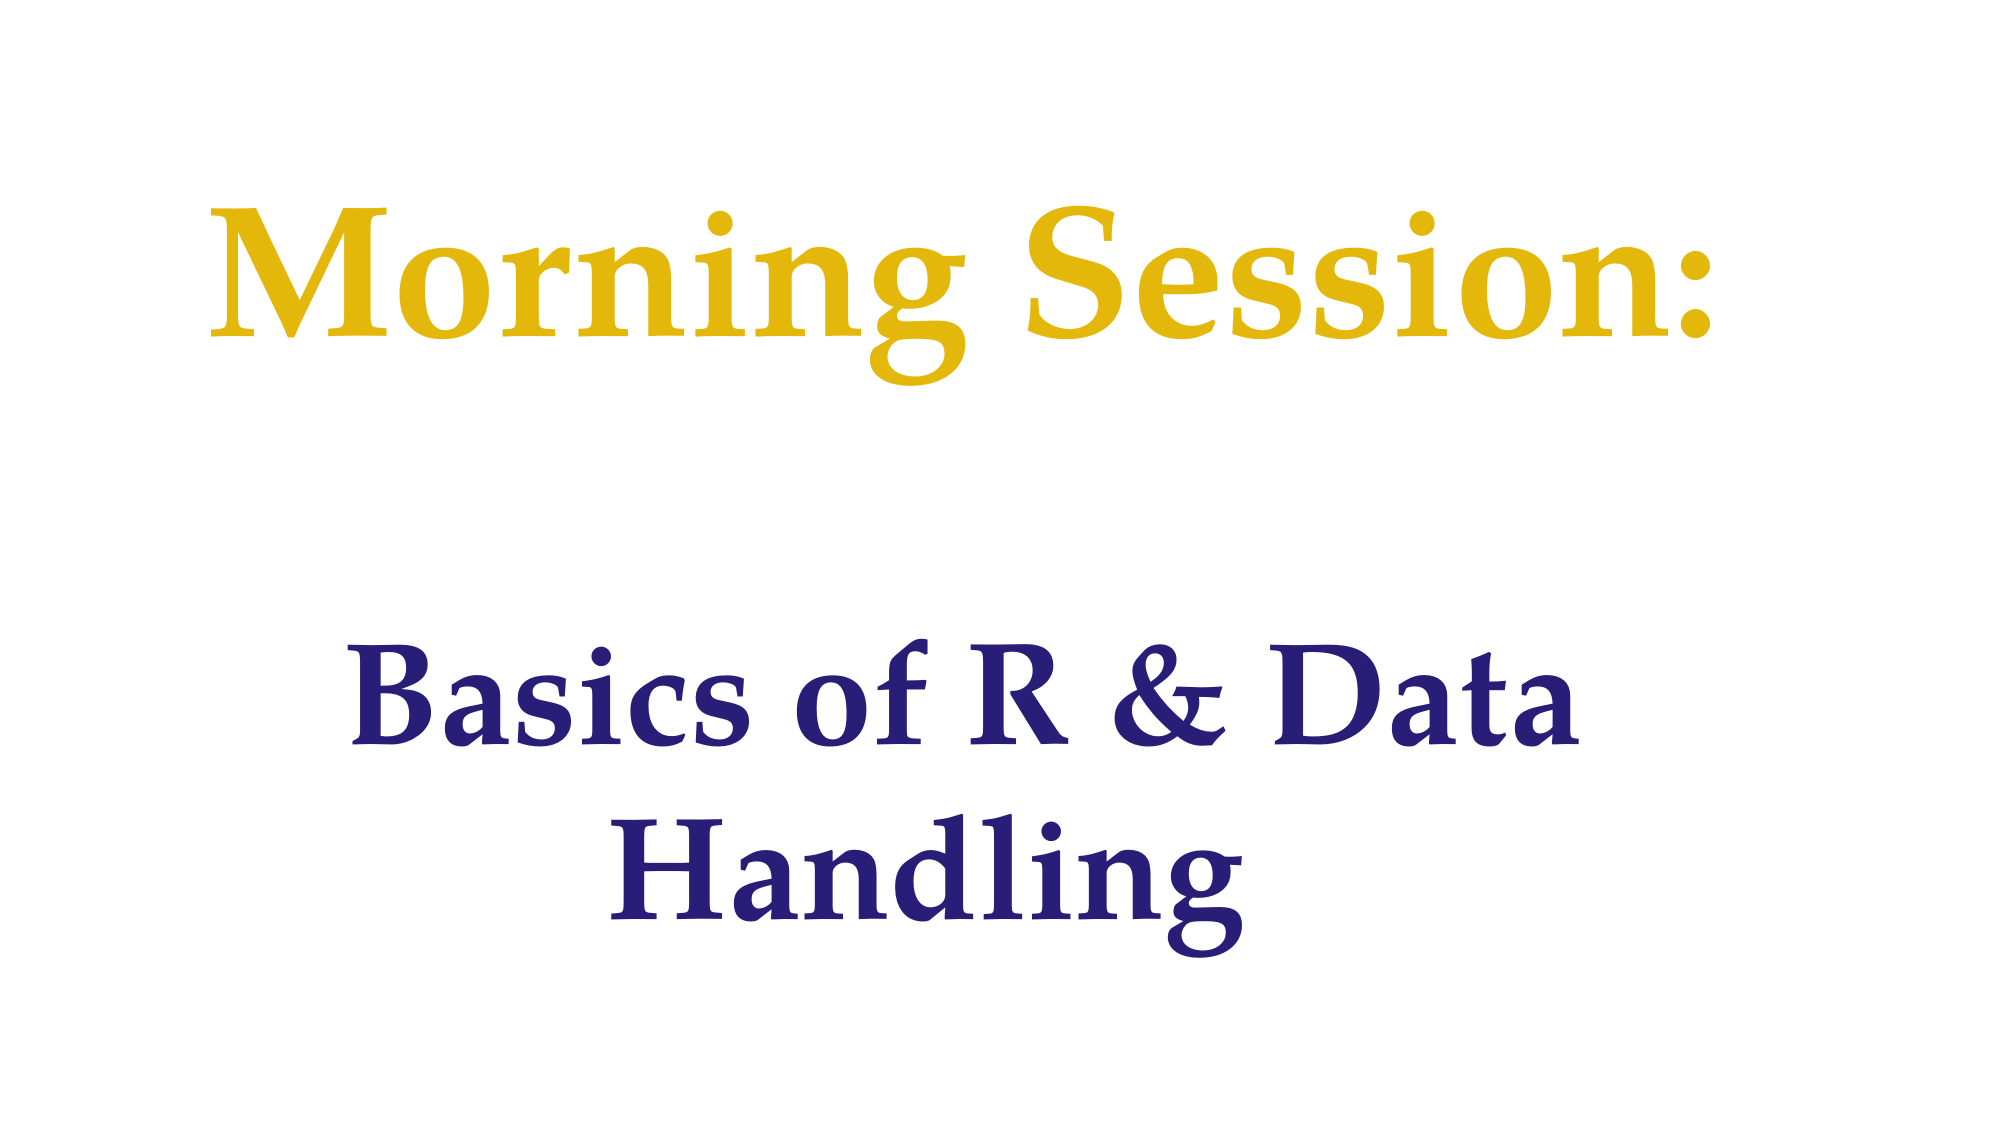

Morning Session:

Basics of R & Data Handling